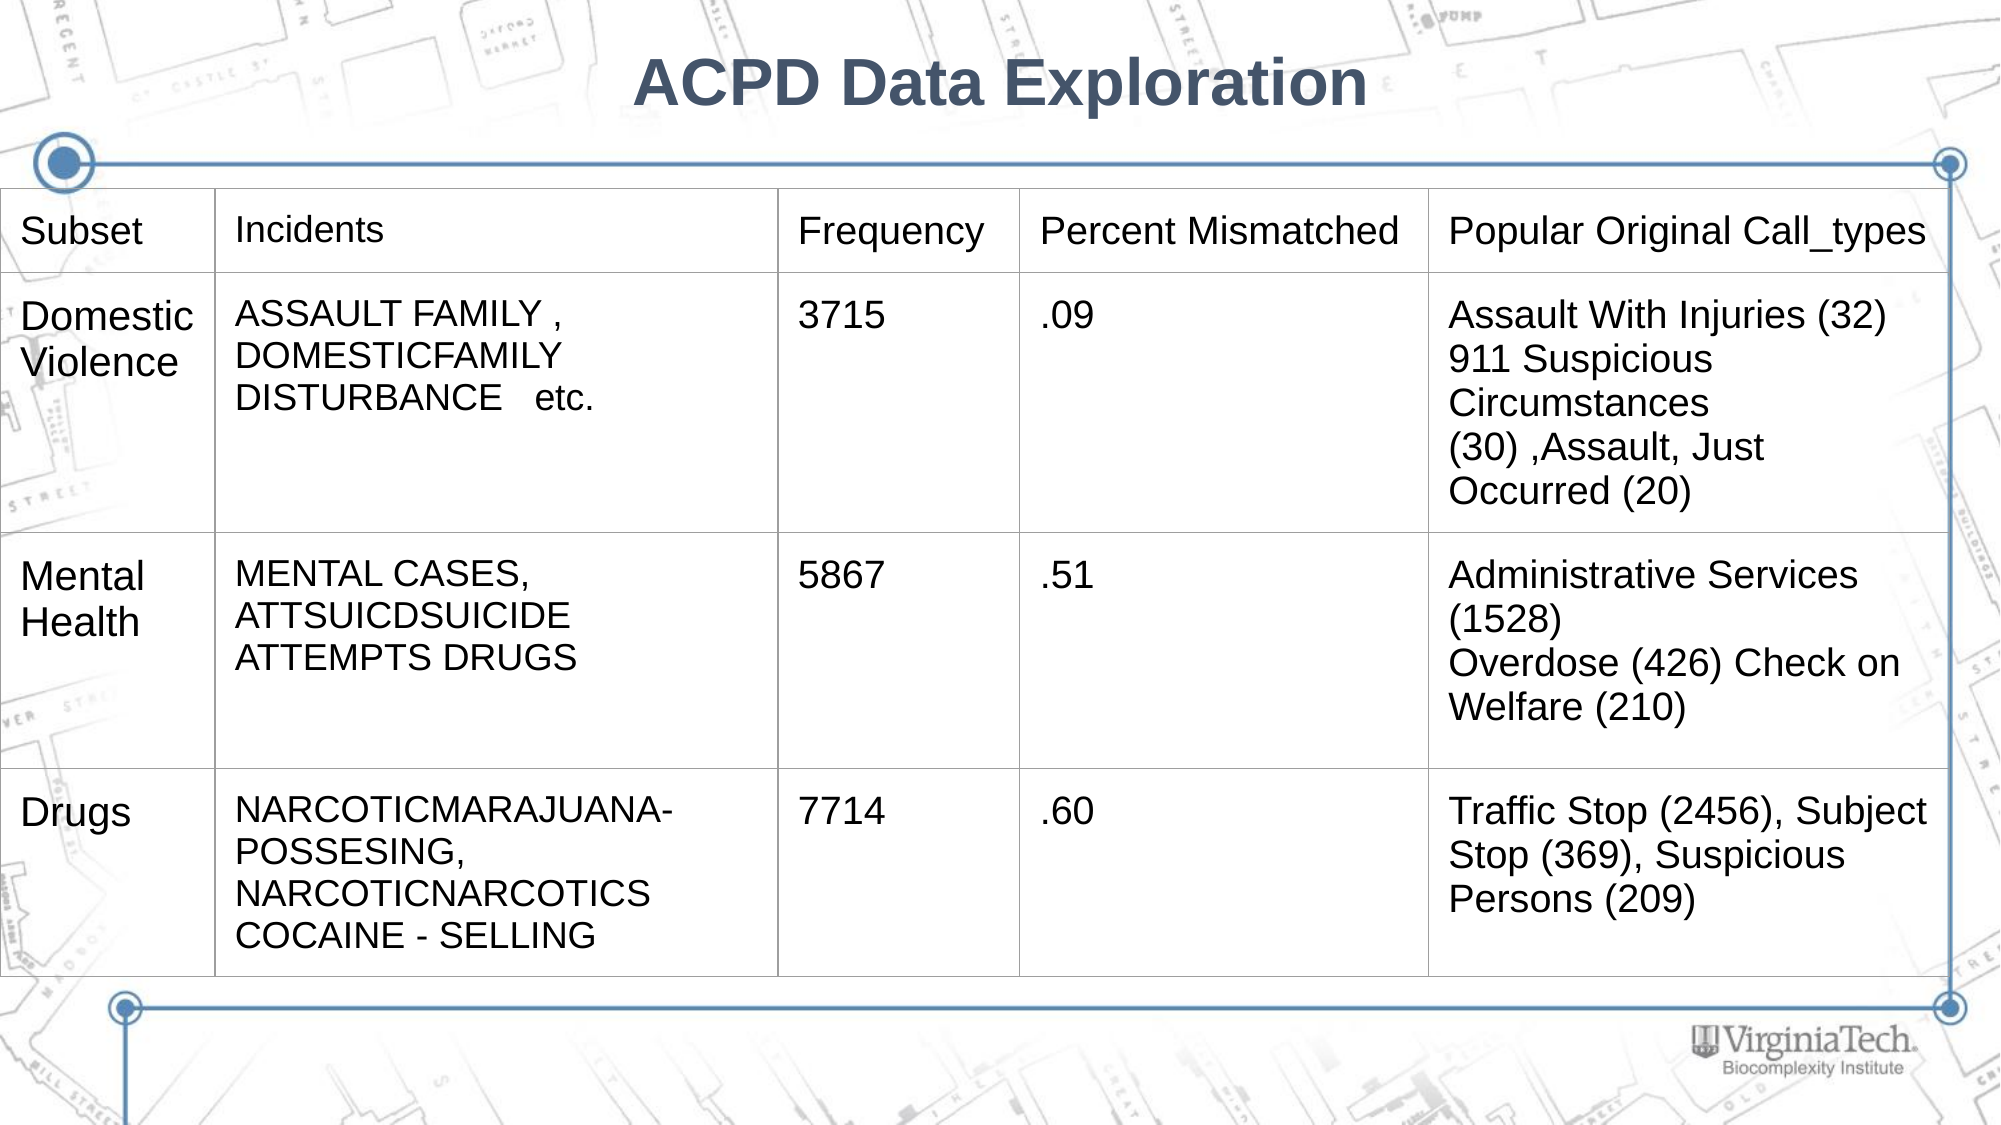

# ACPD Data Exploration
| Subset | Incidents | Frequency | Percent Mismatched | Popular Original Call\_types |
| --- | --- | --- | --- | --- |
| Domestic Violence | ASSAULT FAMILY , DOMESTICFAMILY DISTURBANCE etc. | 3715 | .09 | Assault With Injuries (32) 911 Suspicious Circumstances (30) ,Assault, Just Occurred (20) |
| Mental Health | MENTAL CASES, ATTSUICDSUICIDE ATTEMPTS DRUGS | 5867 | .51 | Administrative Services (1528) Overdose (426) Check on Welfare (210) |
| Drugs | NARCOTICMARAJUANA-POSSESING, NARCOTICNARCOTICS COCAINE - SELLING | 7714 | .60 | Traffic Stop (2456), Subject Stop (369), Suspicious Persons (209) |